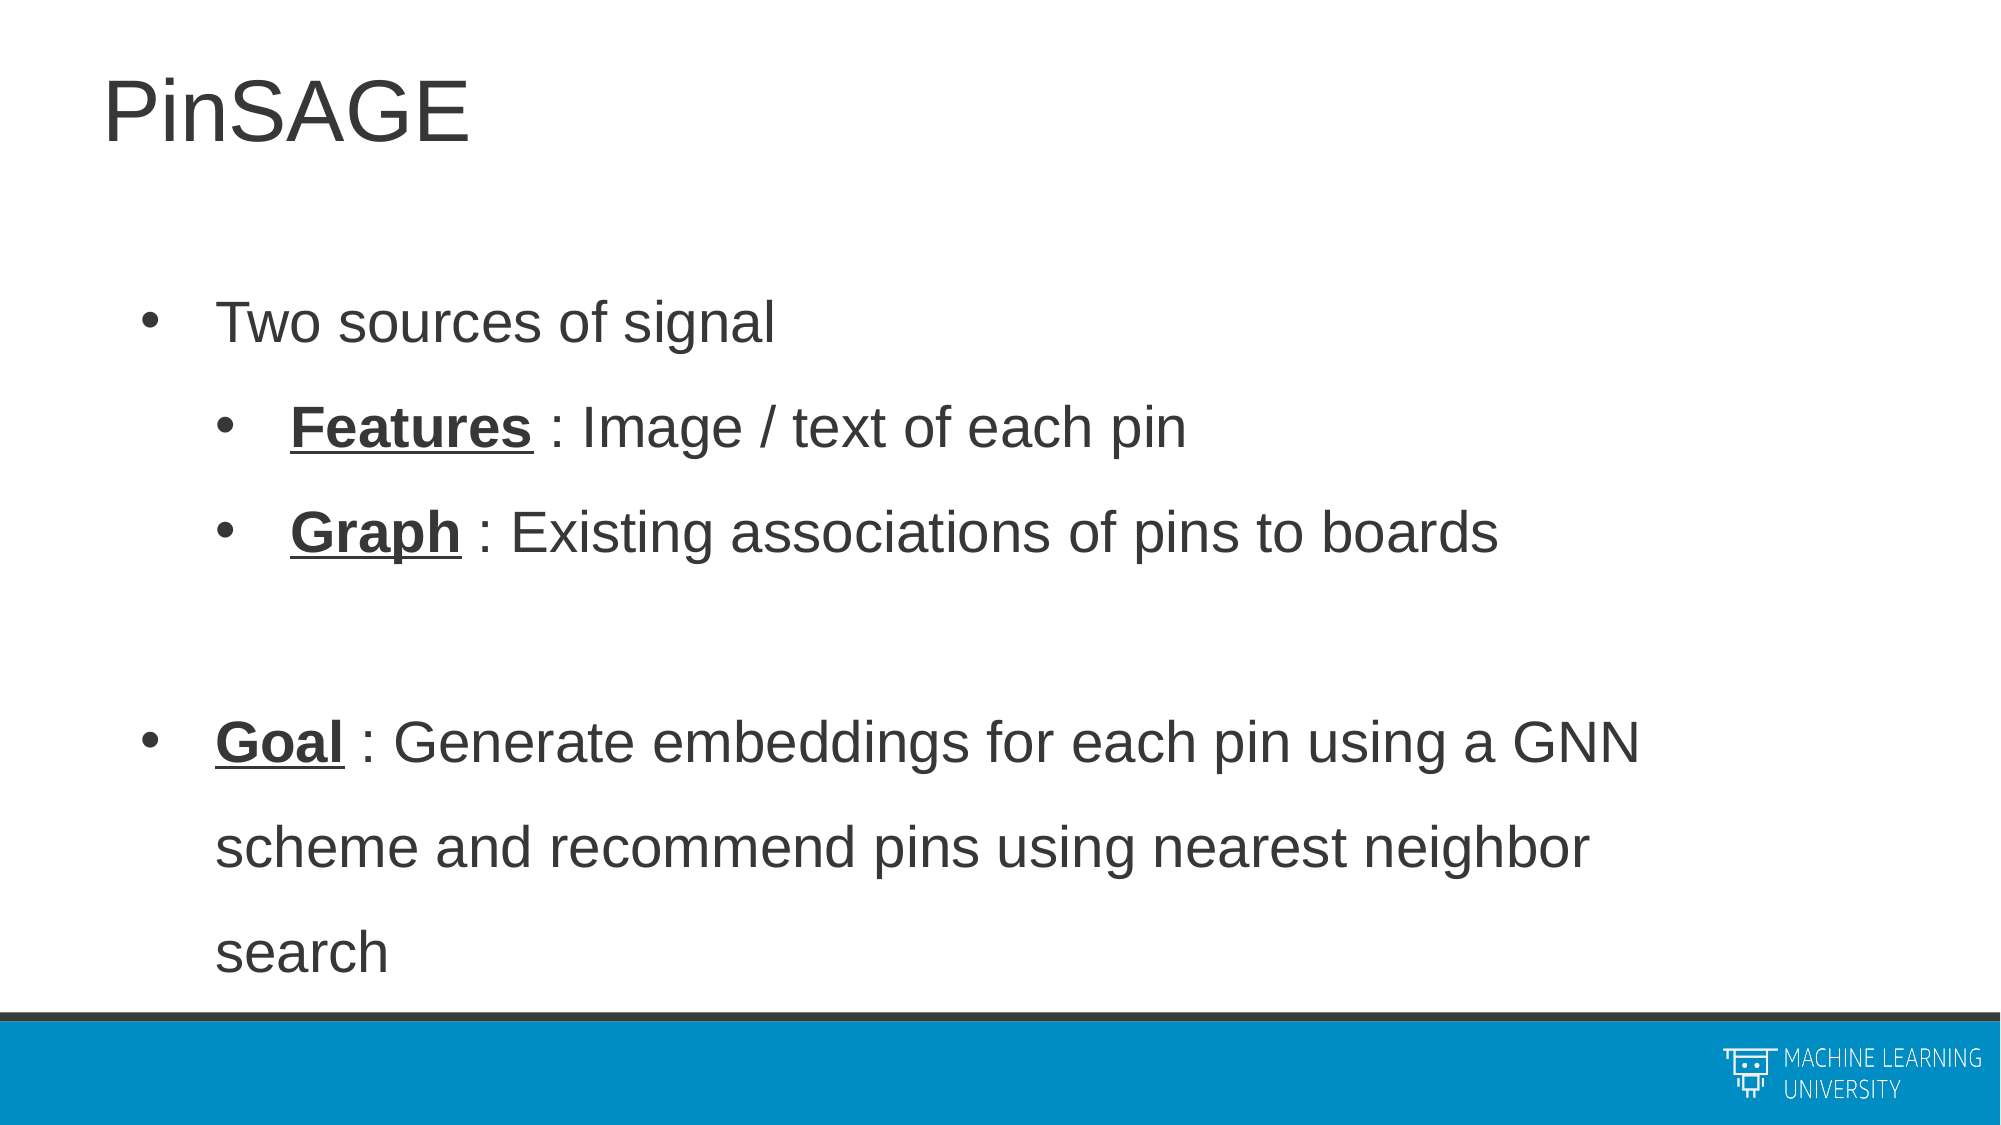

# PinSAGE
Two sources of signal
Features : Image / text of each pin
Graph : Existing associations of pins to boards

Goal : Generate embeddings for each pin using a GNN scheme and recommend pins using nearest neighbor search

MATHEMATICS